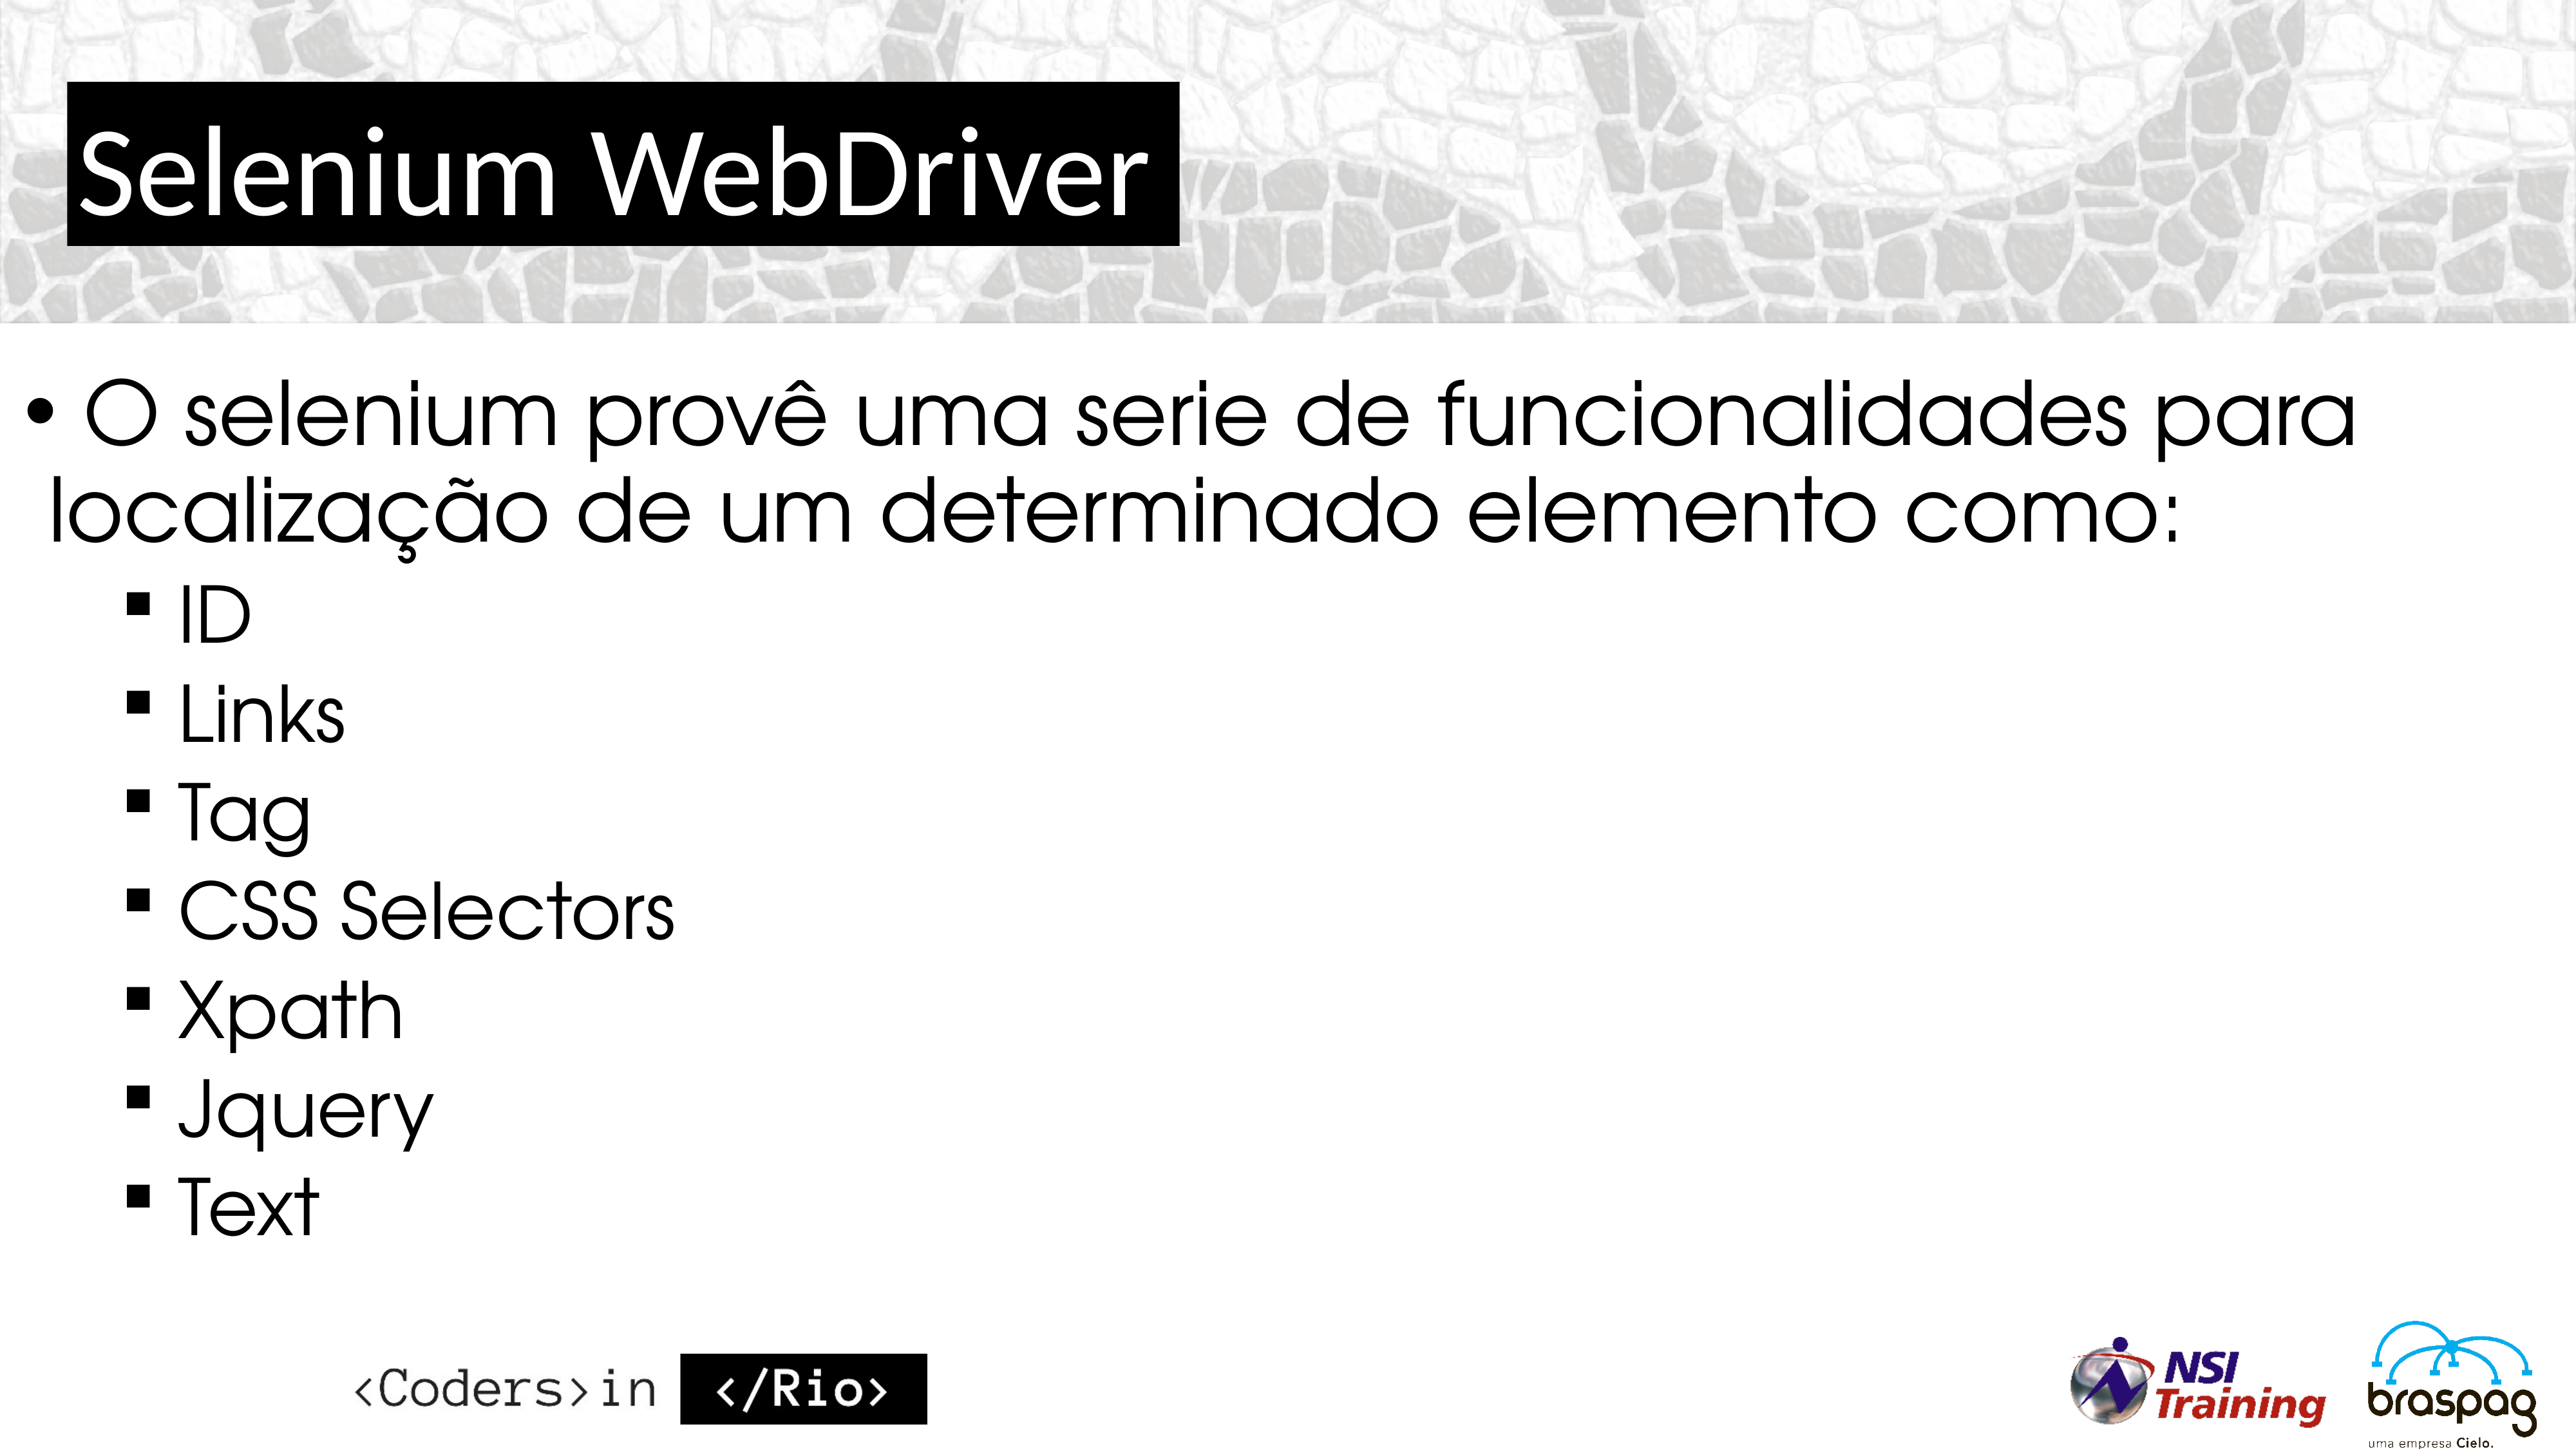

Selenium WebDriver
 O selenium provê uma serie de funcionalidades para localização de um determinado elemento como:
 ID
 Links
 Tag
 CSS Selectors
 Xpath
 Jquery
 Text